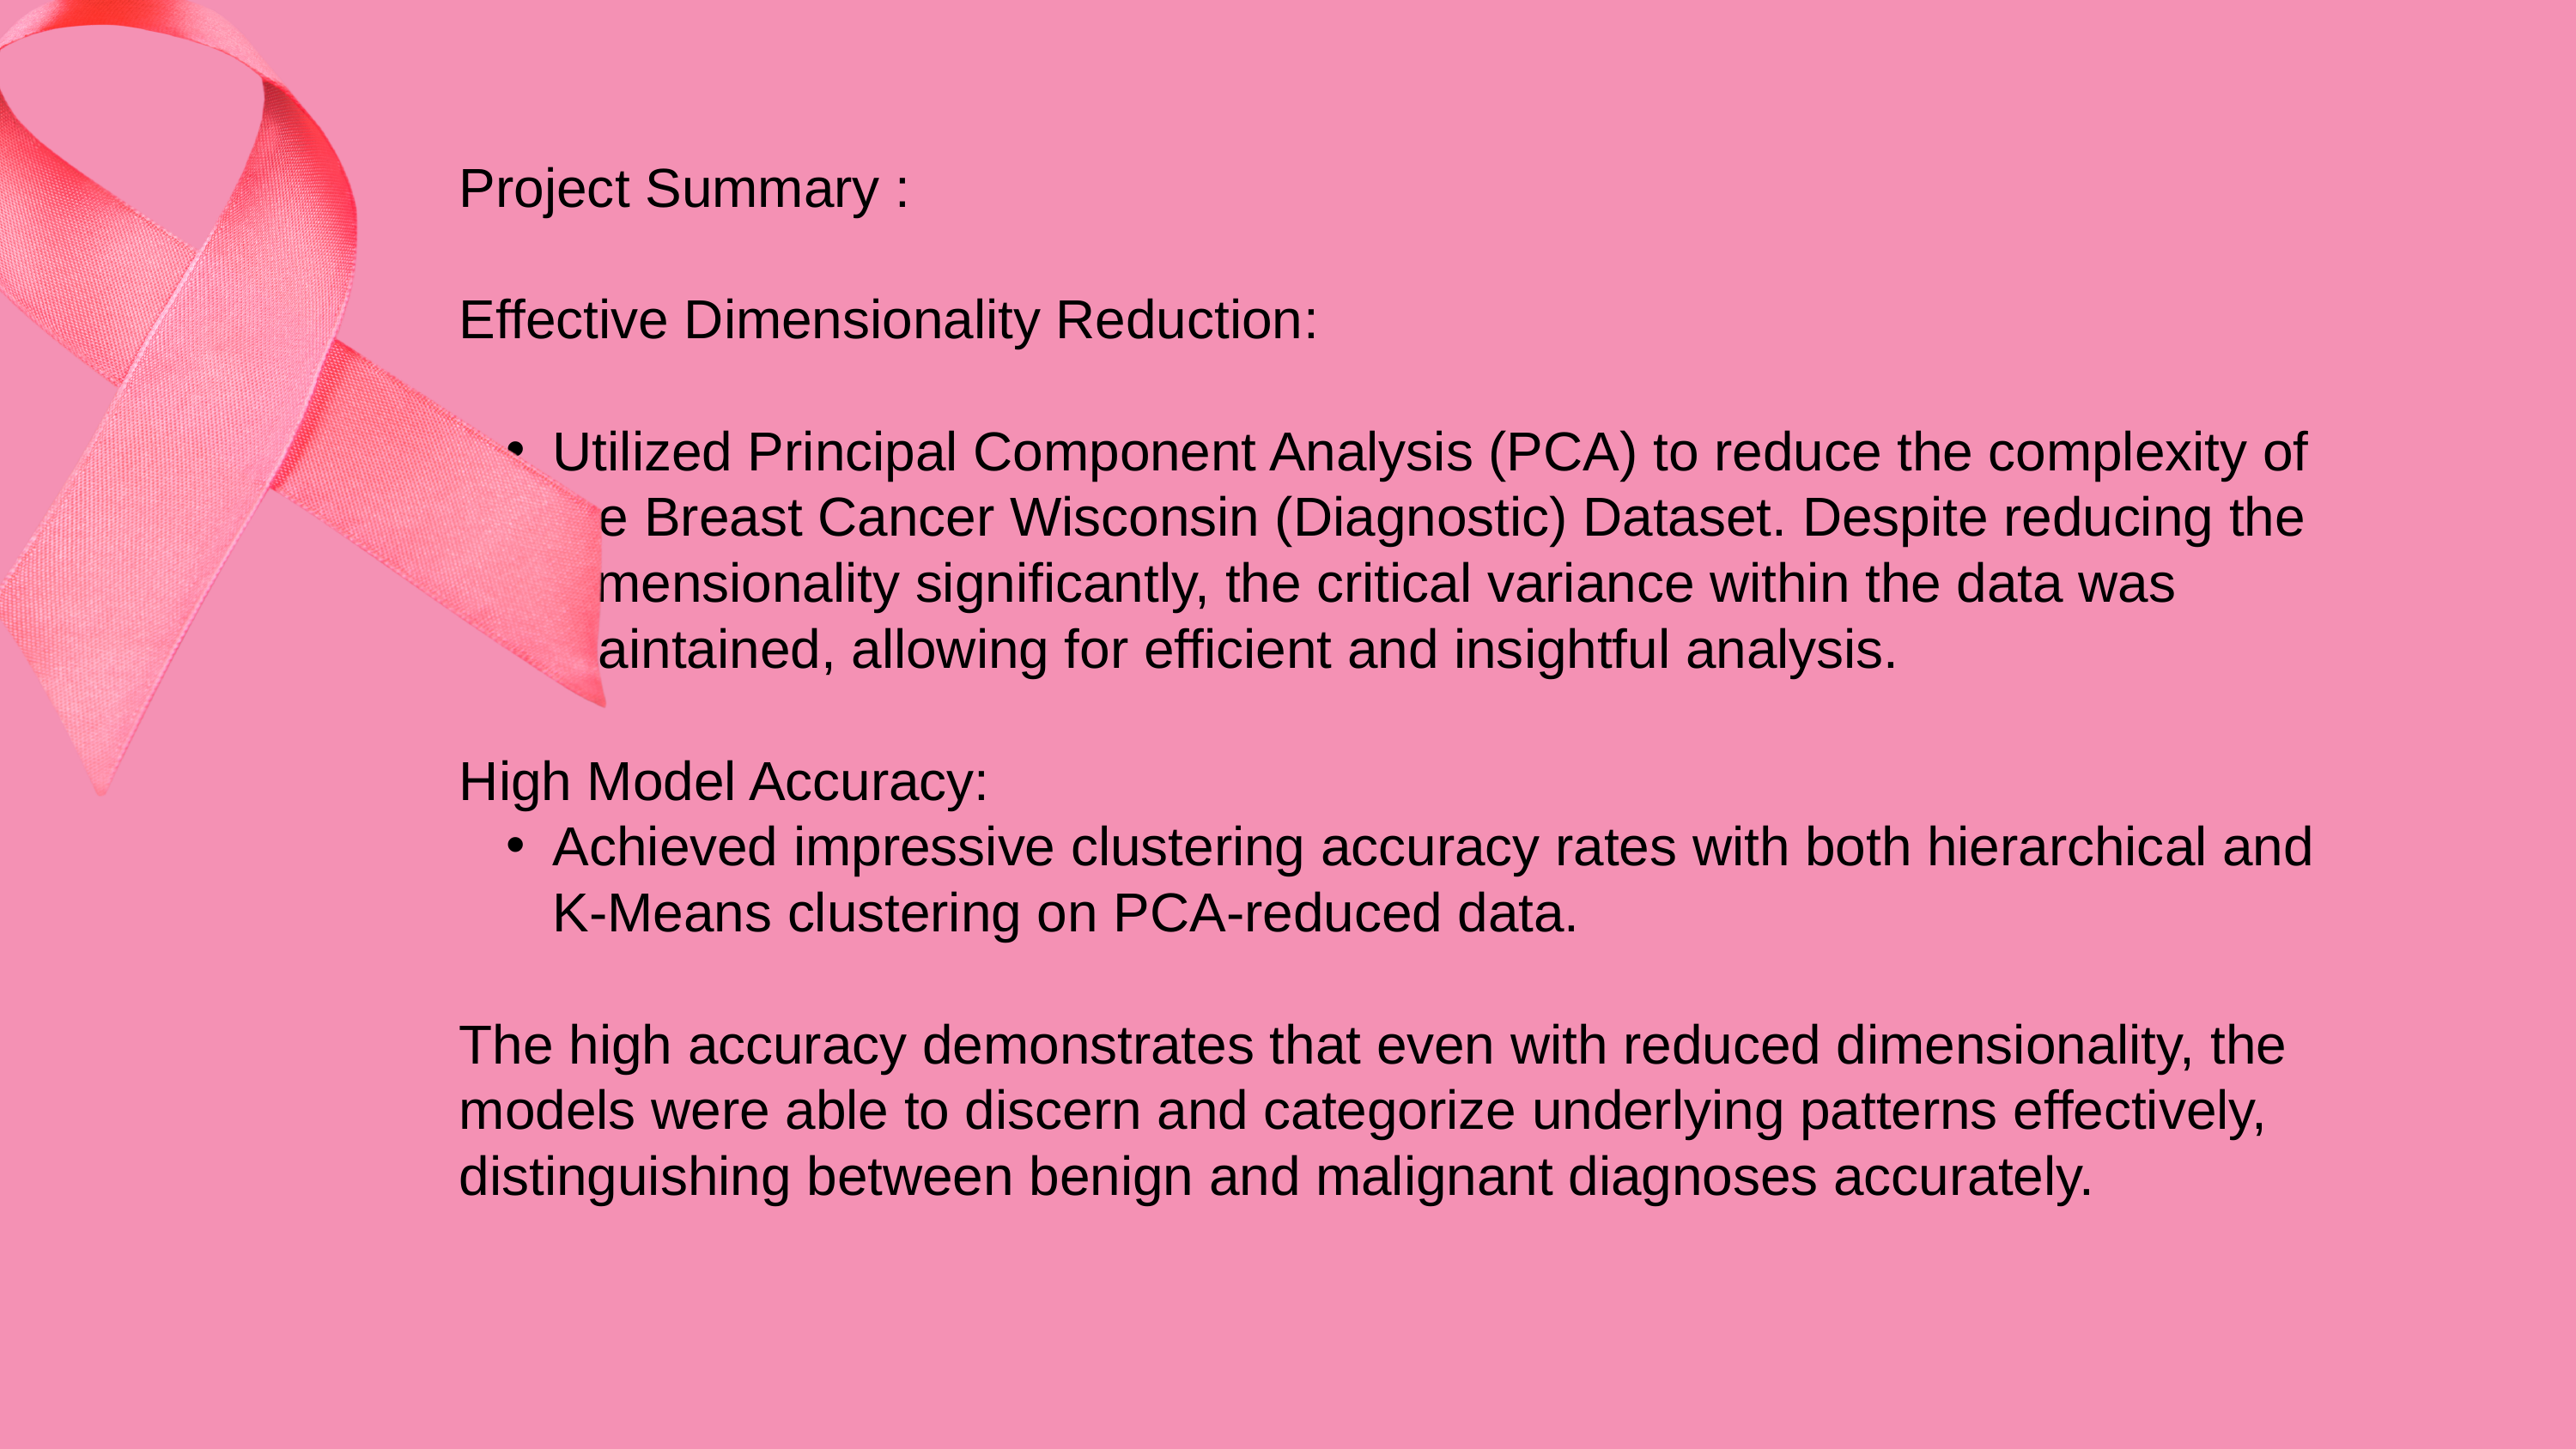

Project Summary :

Effective Dimensionality Reduction:

Utilized Principal Component Analysis (PCA) to reduce the complexity of the Breast Cancer Wisconsin (Diagnostic) Dataset. Despite reducing the dimensionality significantly, the critical variance within the data was maintained, allowing for efficient and insightful analysis.

High Model Accuracy:
Achieved impressive clustering accuracy rates with both hierarchical and K-Means clustering on PCA-reduced data.

The high accuracy demonstrates that even with reduced dimensionality, the models were able to discern and categorize underlying patterns effectively, distinguishing between benign and malignant diagnoses accurately.